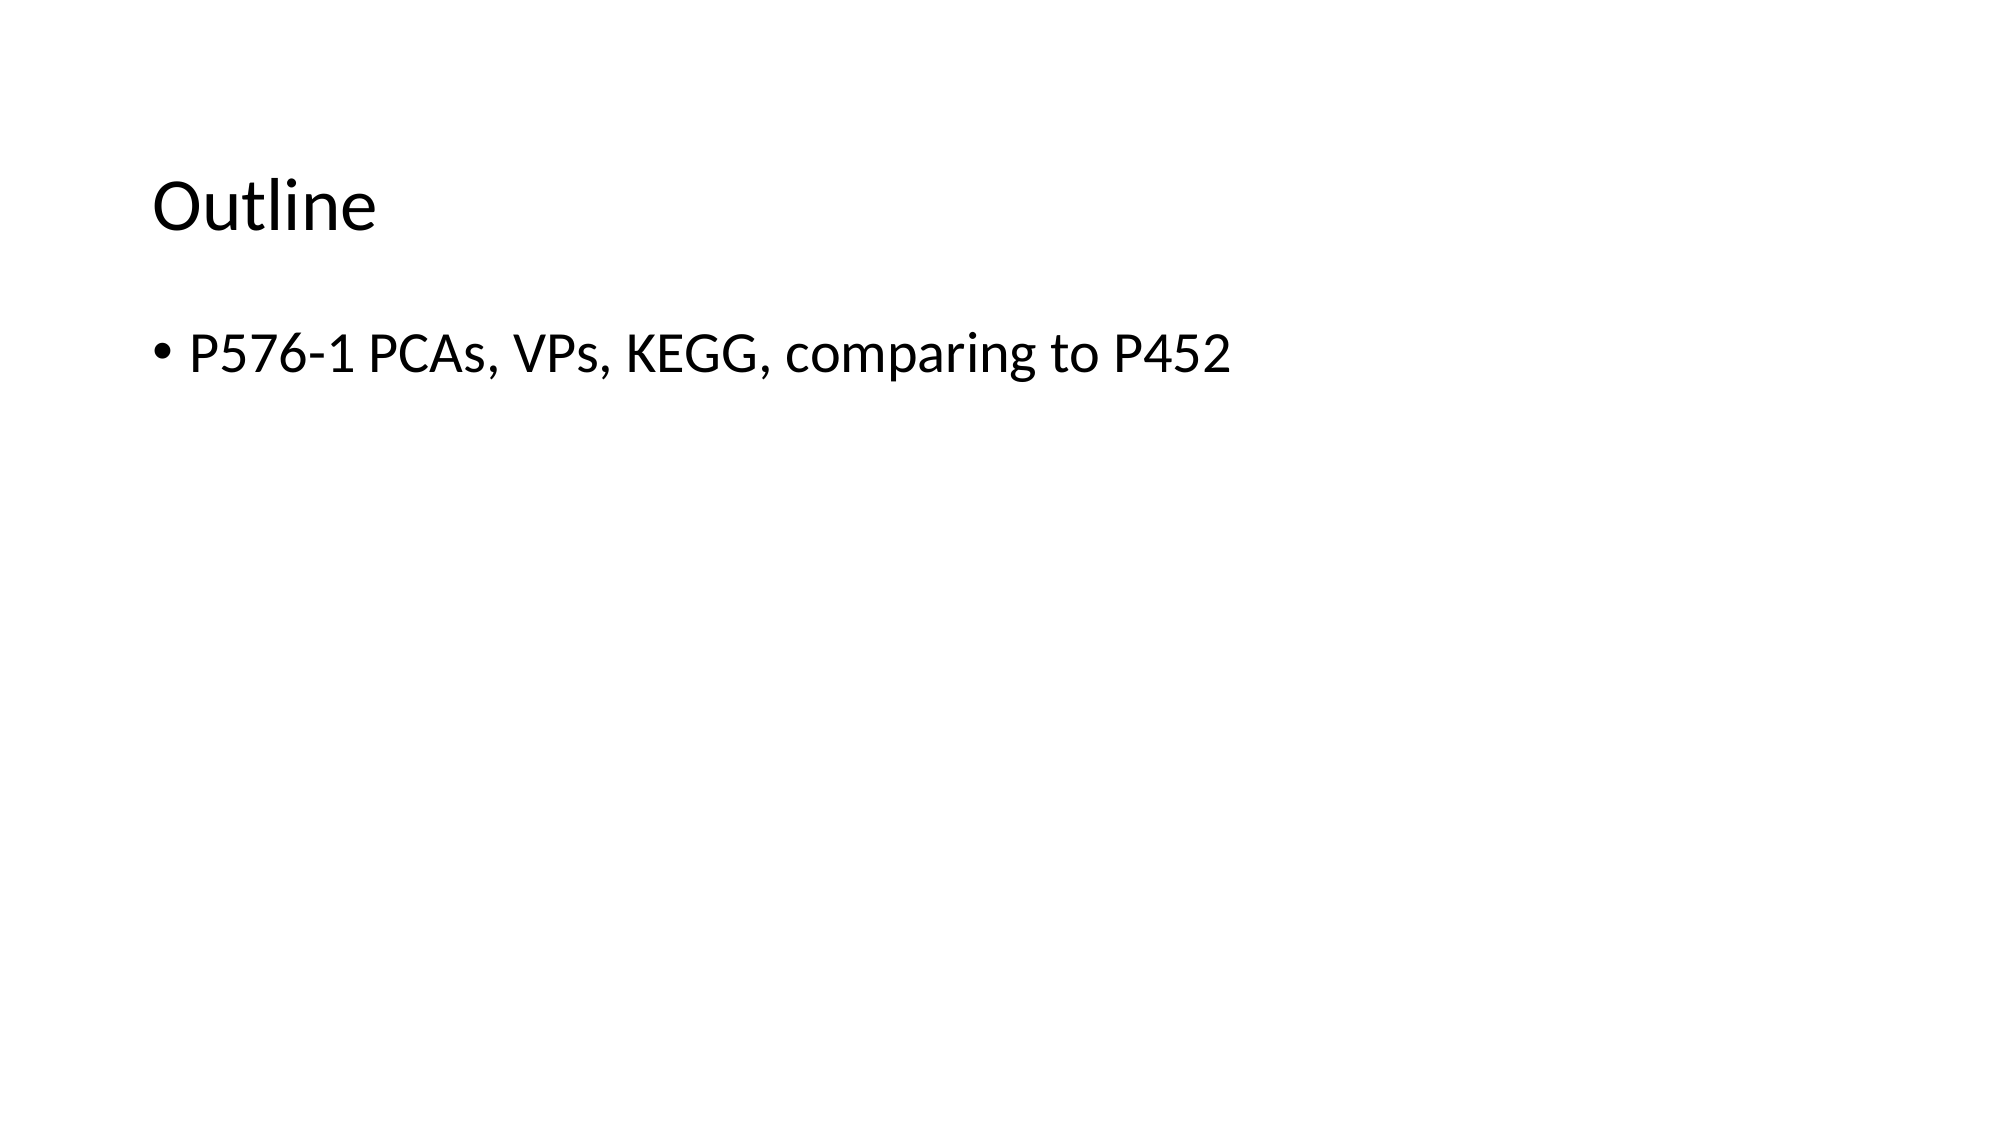

# Outline
P576-1 PCAs, VPs, KEGG, comparing to P452